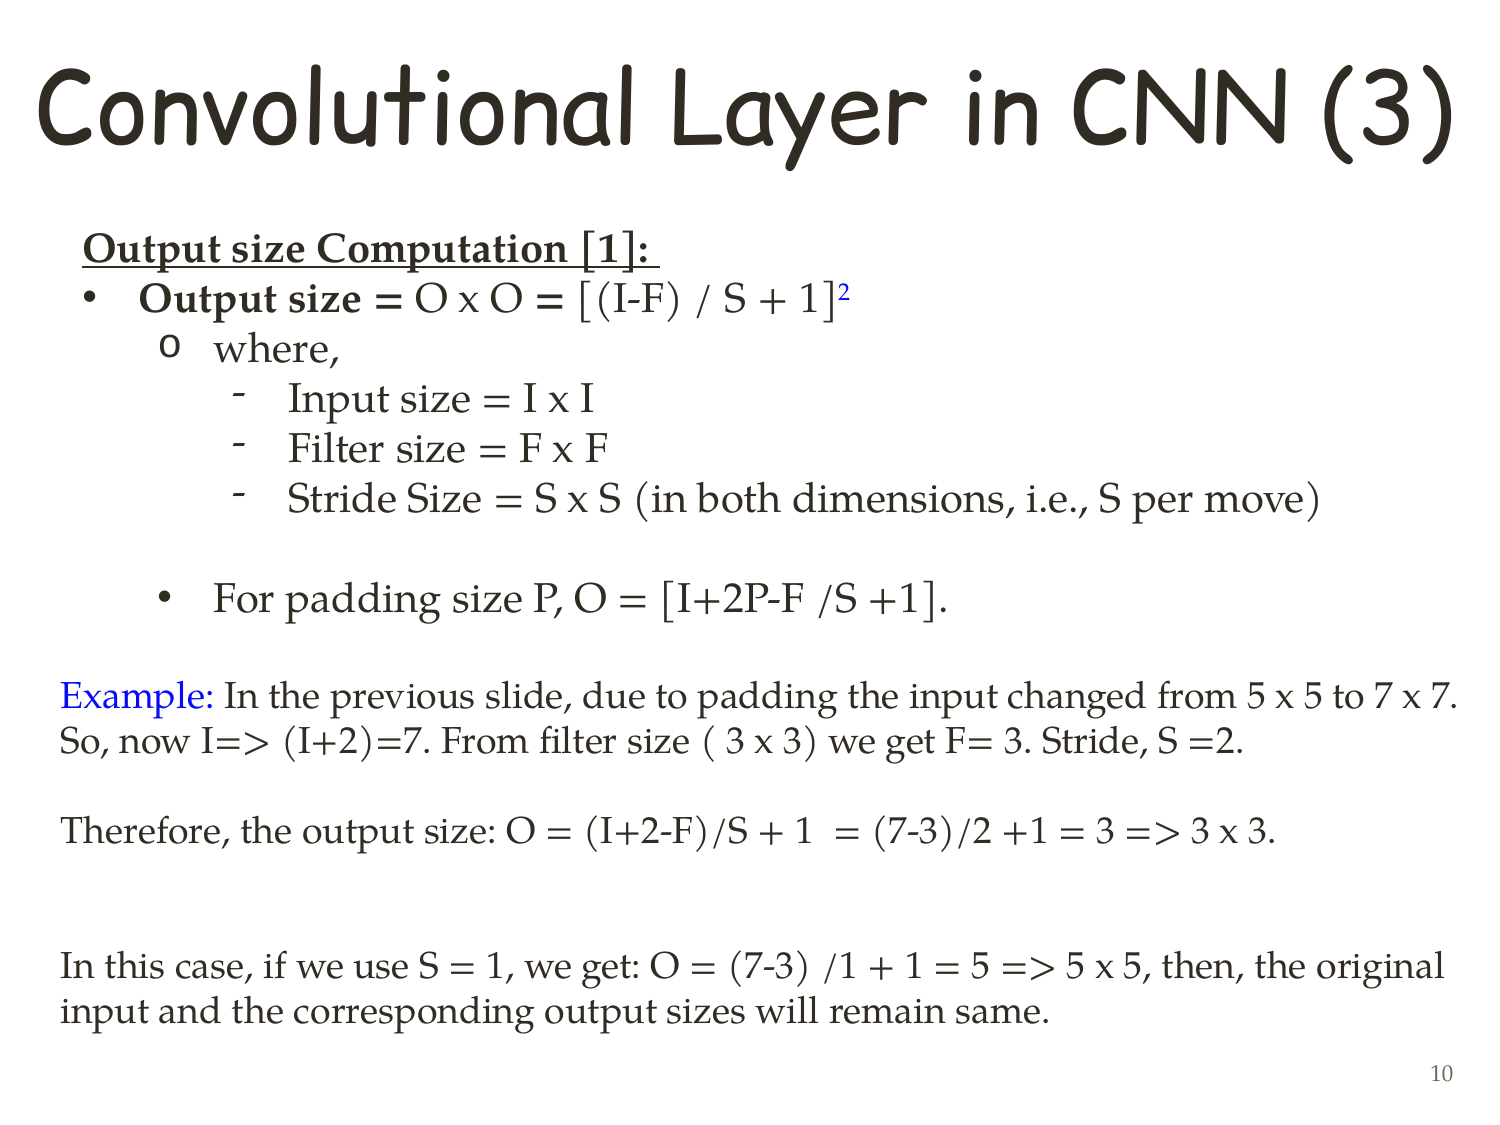

# Convolutional Layer in CNN (3)
Output size Computation [1]:
Output size = O x O = [(I-F) / S + 1]2
where,
Input size = I x I
Filter size = F x F
Stride Size = S x S (in both dimensions, i.e., S per move)

For padding size P, O = [I+2P-F /S +1].
Example: In the previous slide, due to padding the input changed from 5 x 5 to 7 x 7.
So, now I=> (I+2)=7. From filter size ( 3 x 3) we get F= 3. Stride, S =2.

Therefore, the output size: O = (I+2-F)/S + 1  = (7-3)/2 +1 = 3 => 3 x 3.

In this case, if we use S = 1, we get: O = (7-3) /1 + 1 = 5 => 5 x 5, then, the original input and the corresponding output sizes will remain same.
10